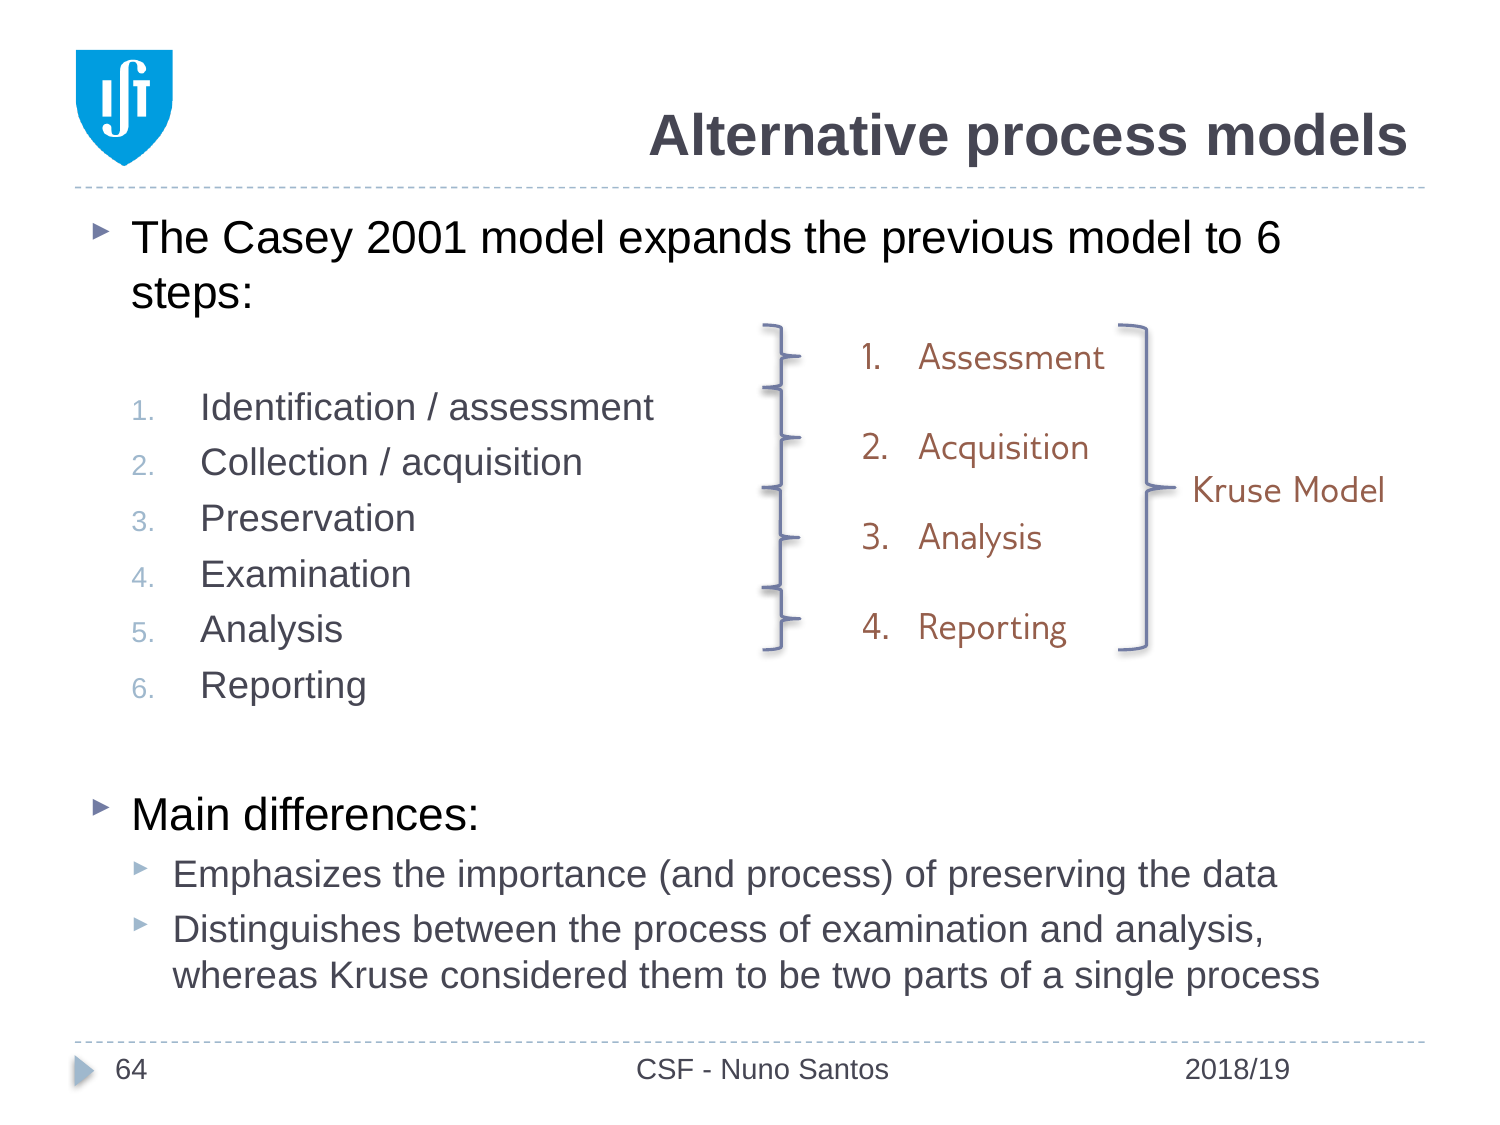

# Alternative process models
The Casey 2001 model expands the previous model to 6 steps:

Identification / assessment
Collection / acquisition
Preservation
Examination
Analysis
Reporting

Main differences:
Emphasizes the importance (and process) of preserving the data
Distinguishes between the process of examination and analysis, whereas Kruse considered them to be two parts of a single process

Assessment

Acquisition

Analysis

Reporting

Kruse Model

64
CSF - Nuno Santos
2018/19